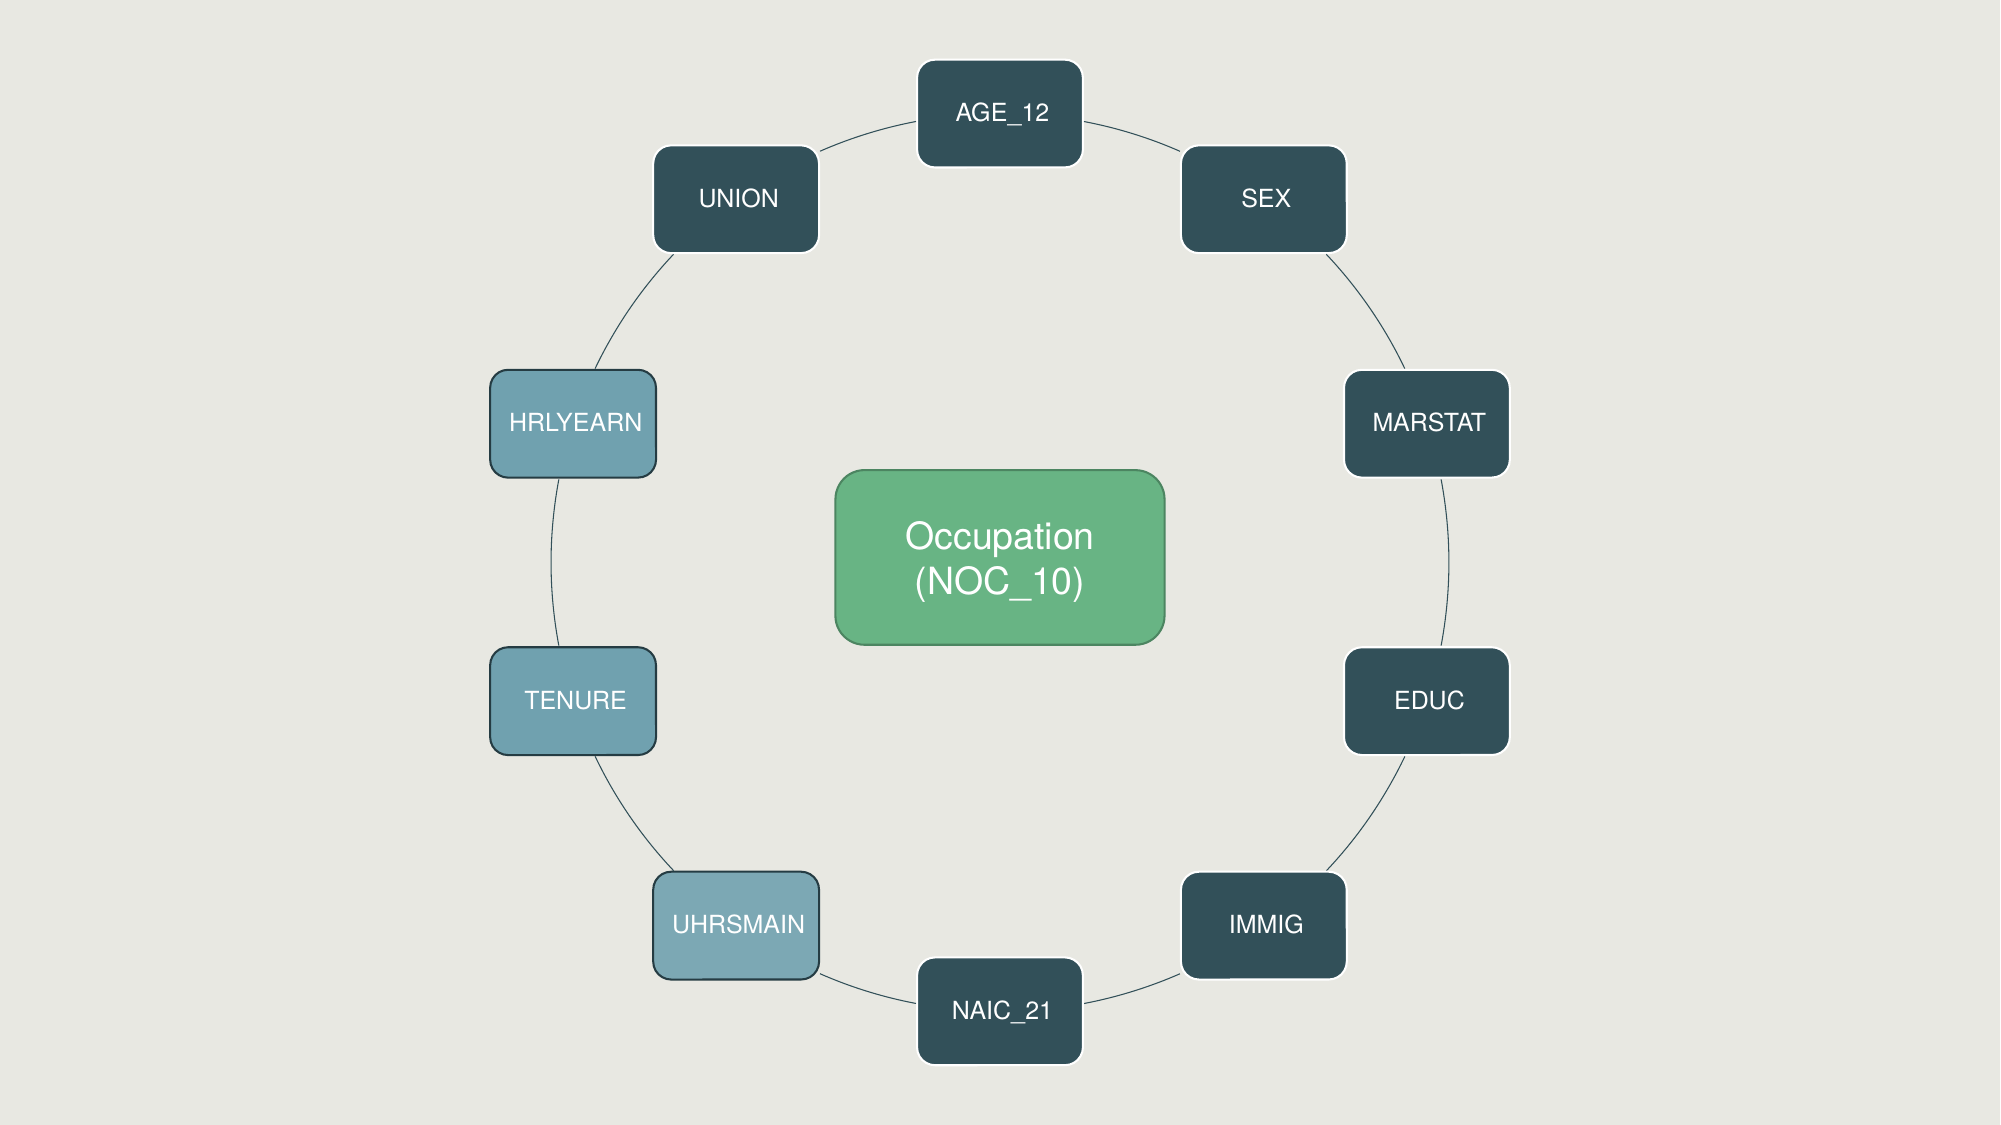

AGE_12
SEX
MARSTAT
EDUC
IMMIG
NAIC_21
UHRSMAIN
TENURE
HRLYEARN
UNION
Occupation
(NOC_10)